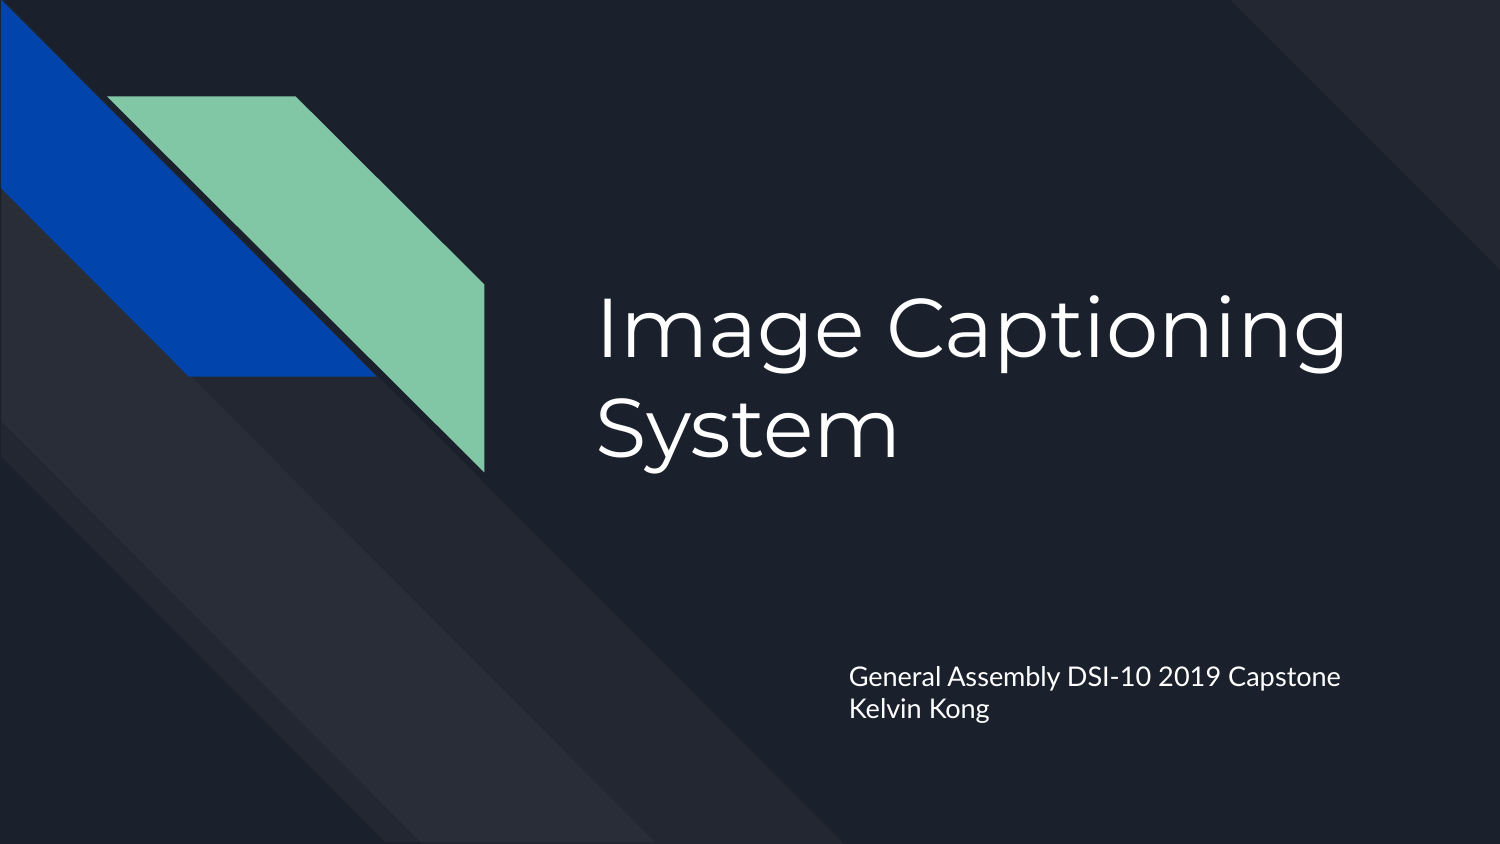

# Image Captioning System
General Assembly DSI-10 2019 Capstone
Kelvin Kong